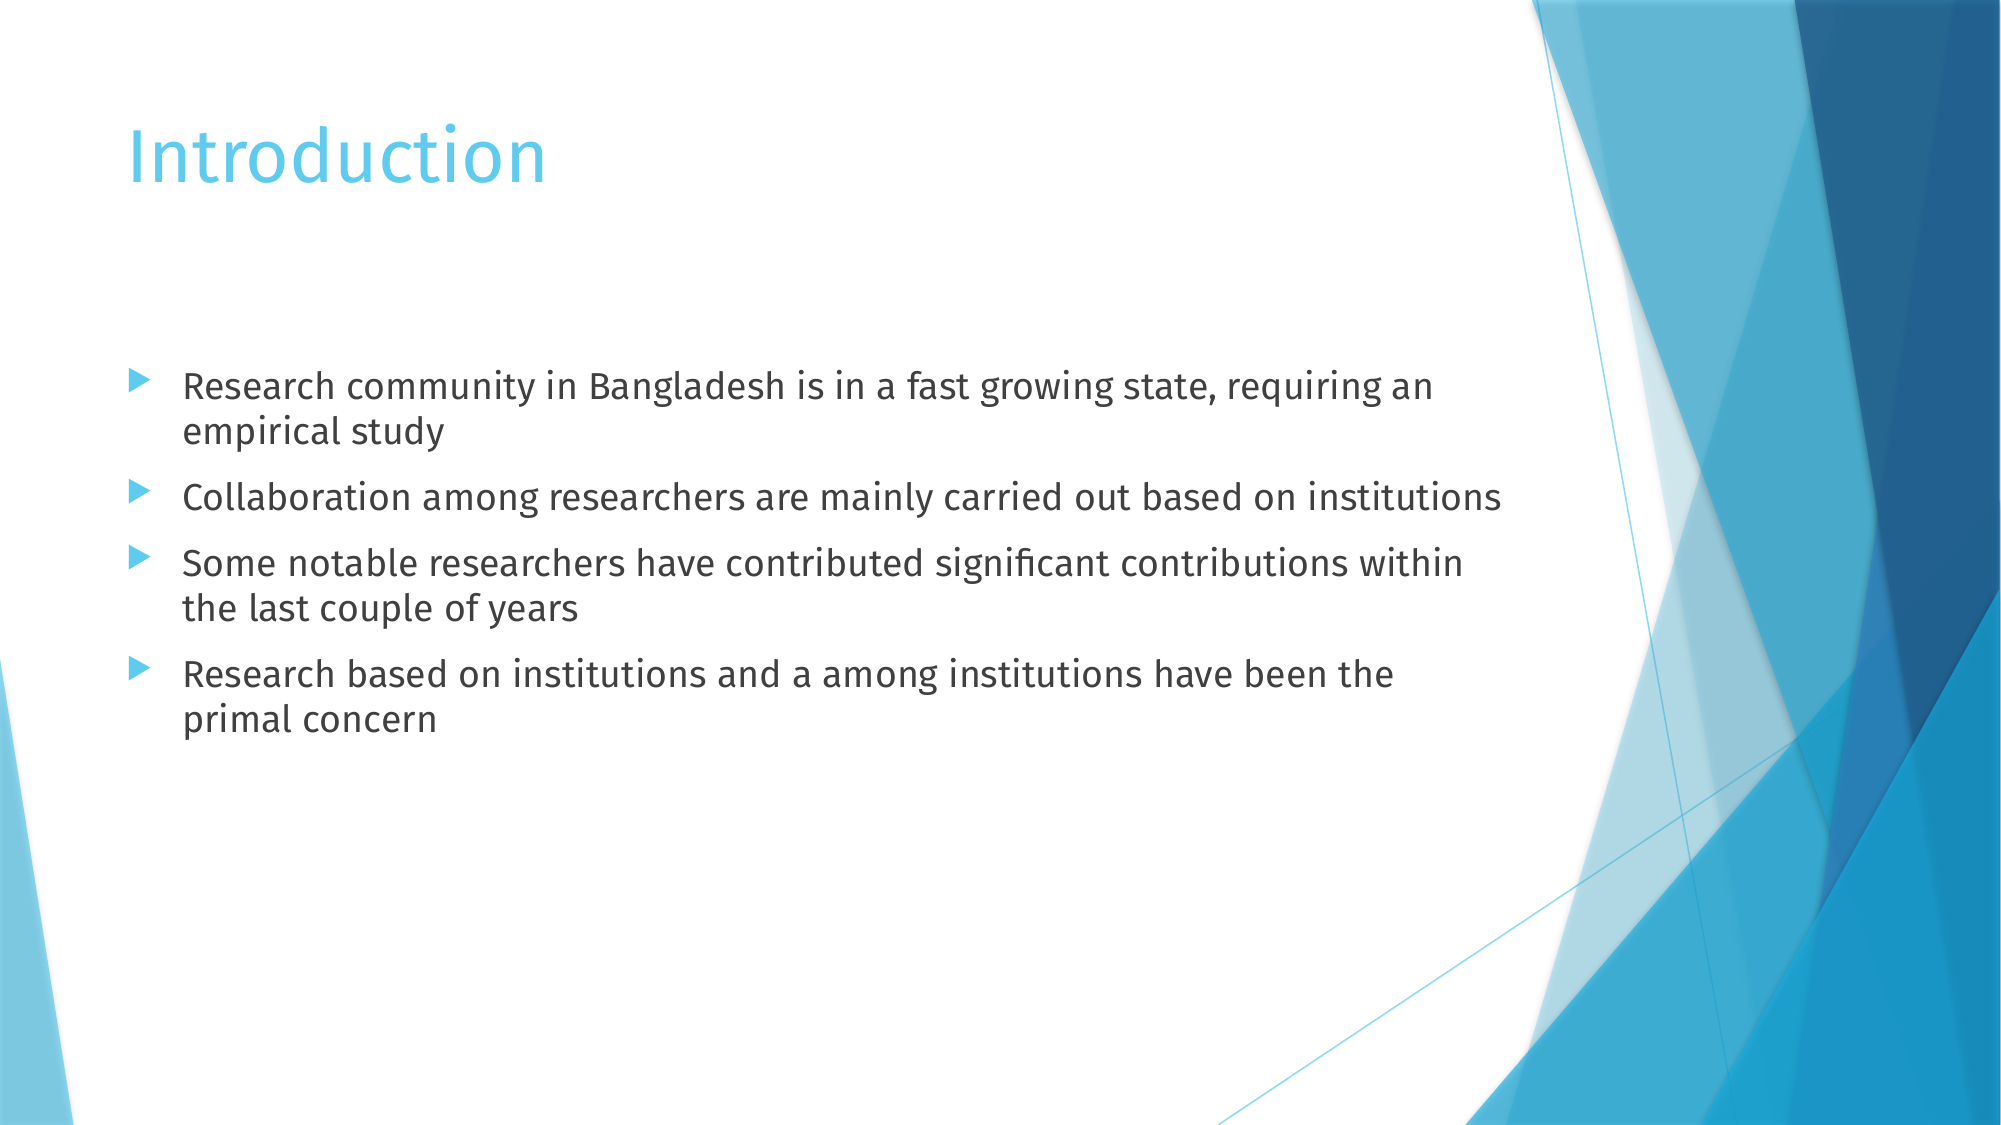

# Introduction
Research community in Bangladesh is in a fast growing state, requiring an empirical study
Collaboration among researchers are mainly carried out based on institutions
Some notable researchers have contributed significant contributions within the last couple of years
Research based on institutions and a among institutions have been the primal concern